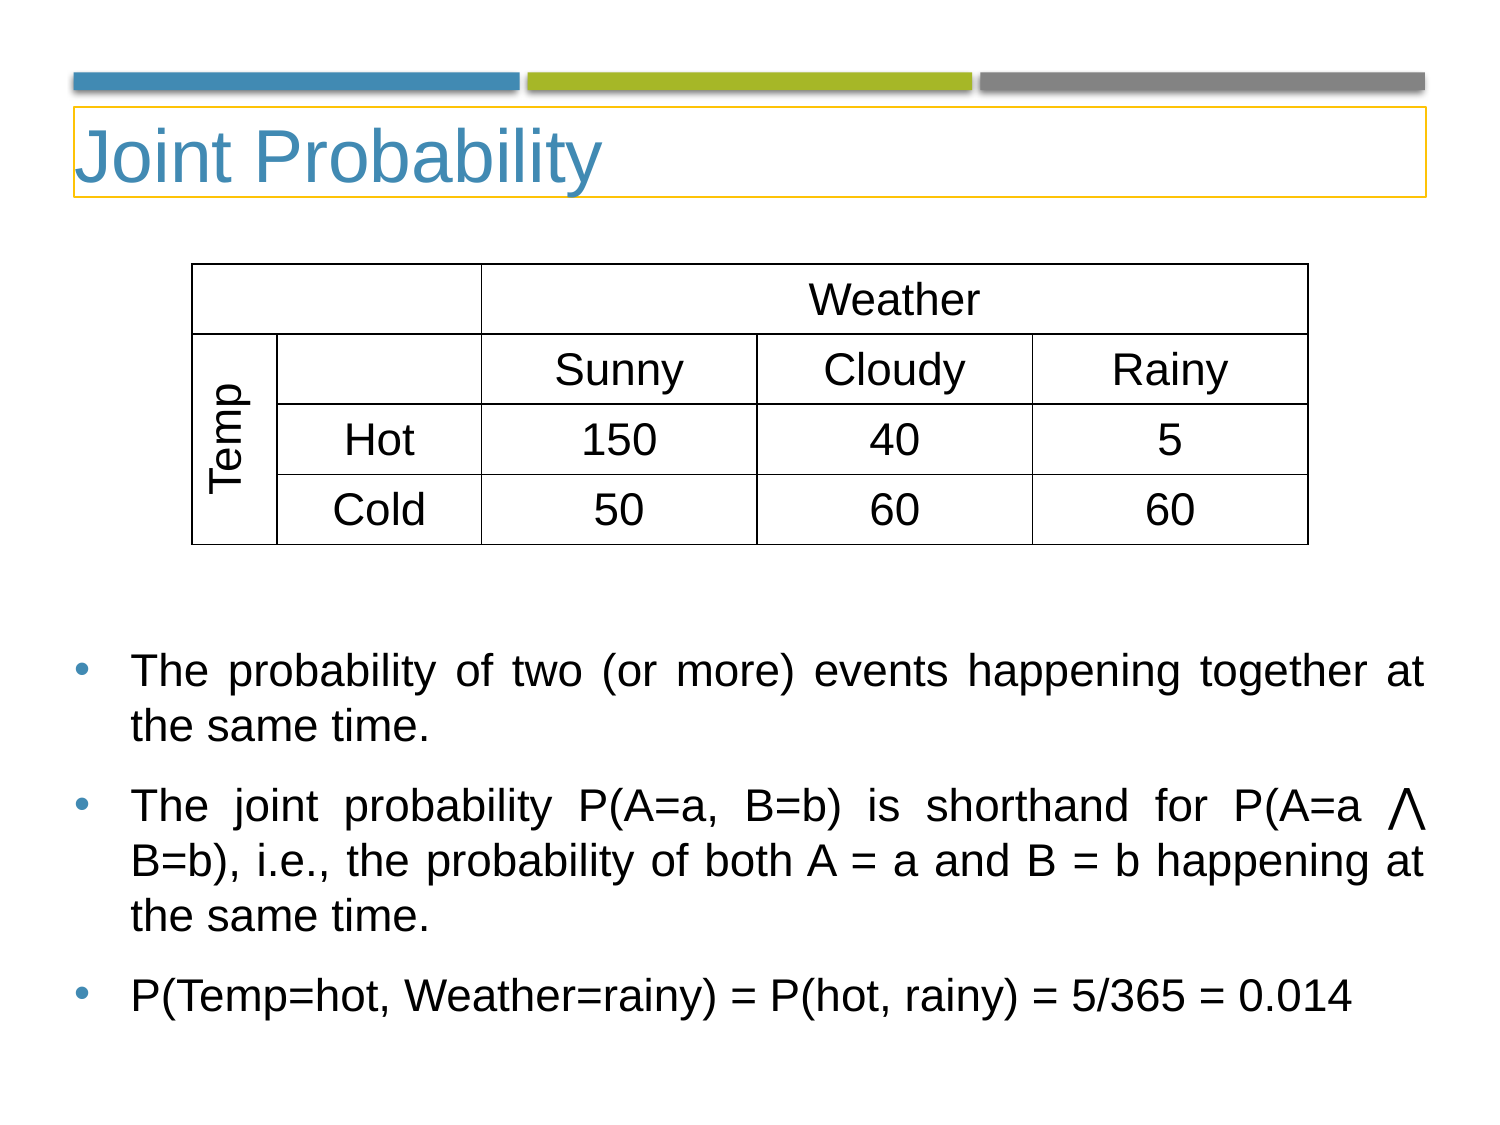

Joint Probability
|  |  | Weather |  |  |
| --- | --- | --- | --- | --- |
| Temp |  | Sunny | Cloudy | Rainy |
|  | Hot | 150 | 40 | 5 |
|  | Cold | 50 | 60 | 60 |
The probability of two (or more) events happening together at the same time.
The joint probability P(A=a, B=b) is shorthand for P(A=a ⋀ B=b), i.e., the probability of both A = a and B = b happening at the same time.
P(Temp=hot, Weather=rainy) = P(hot, rainy) = 5/365 = 0.014